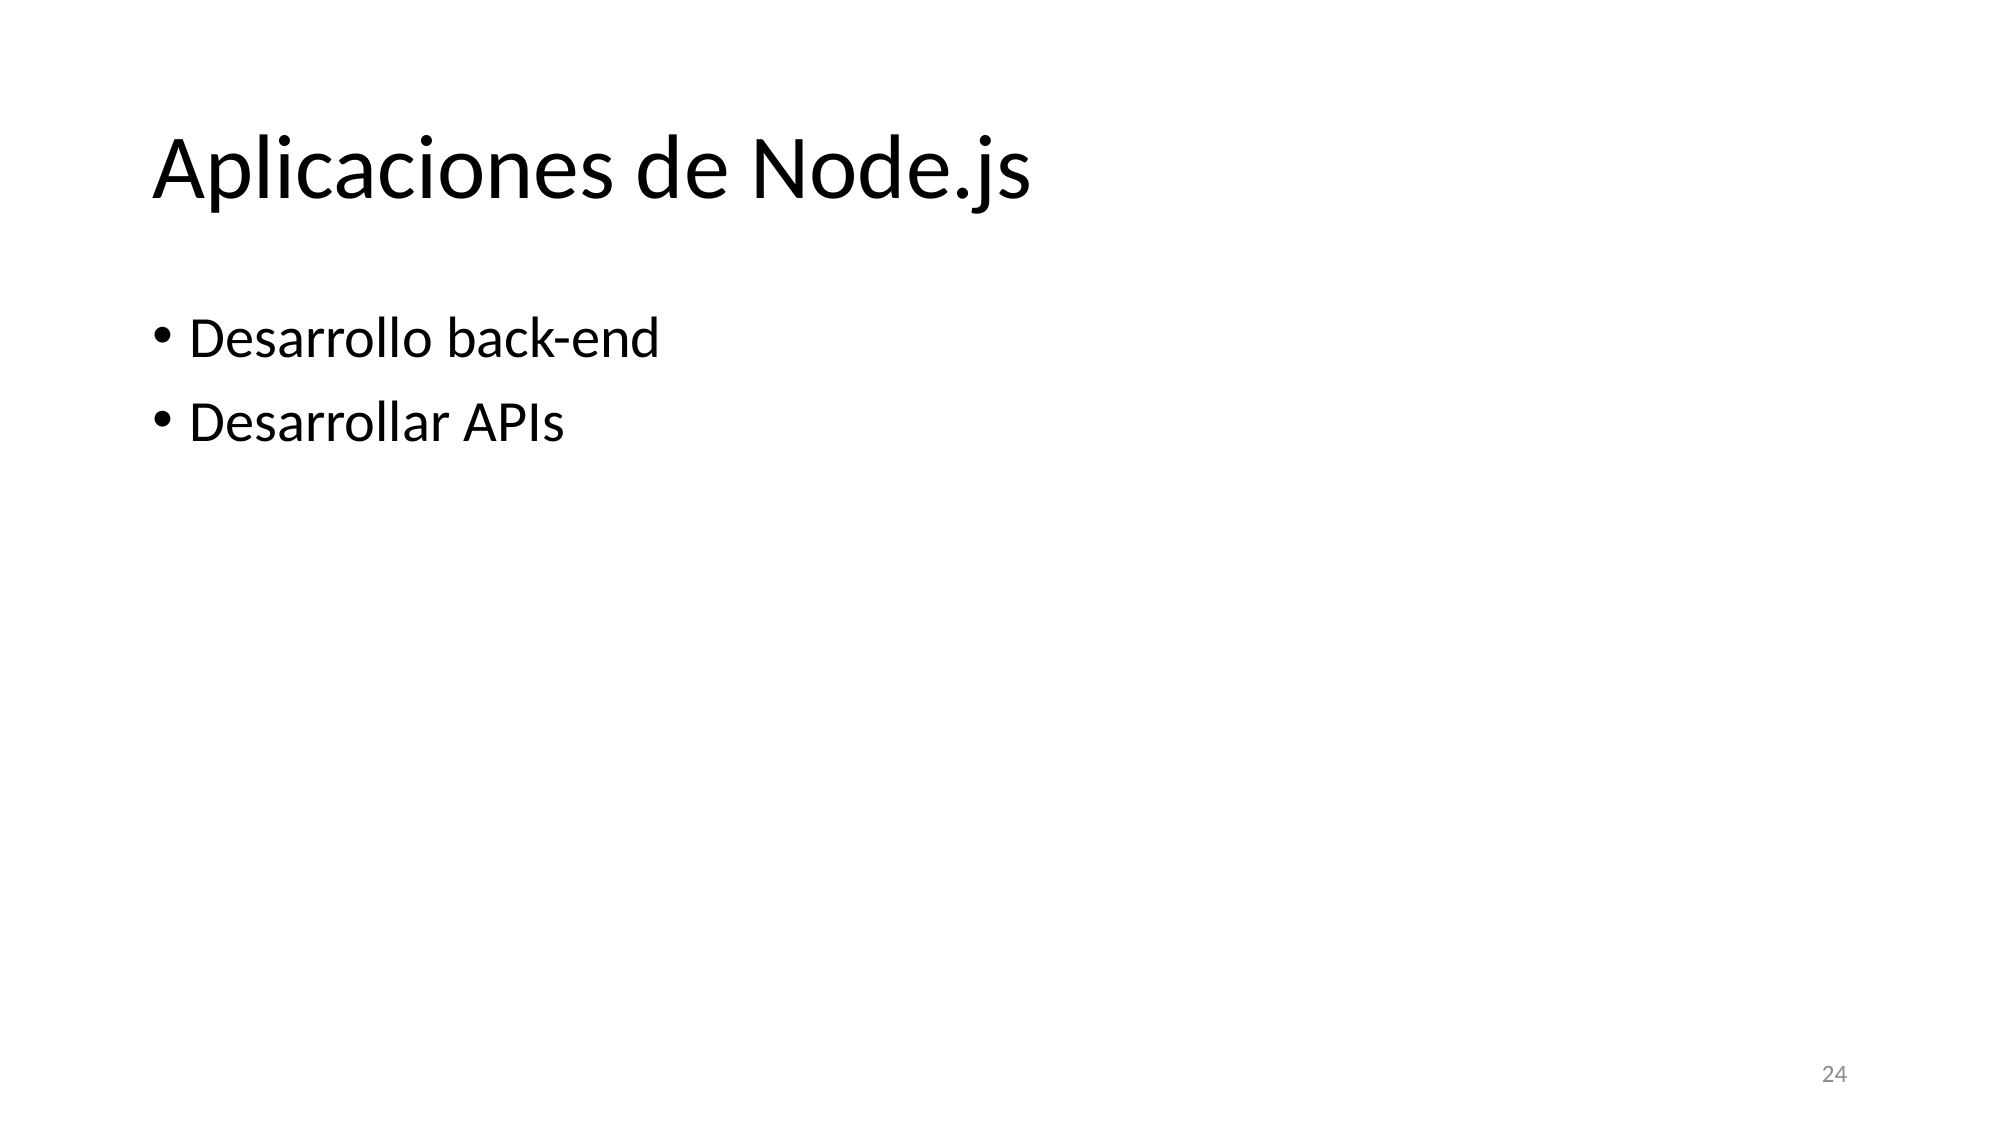

# Aplicaciones de Node.js
Desarrollo back-end
Desarrollar APIs
24